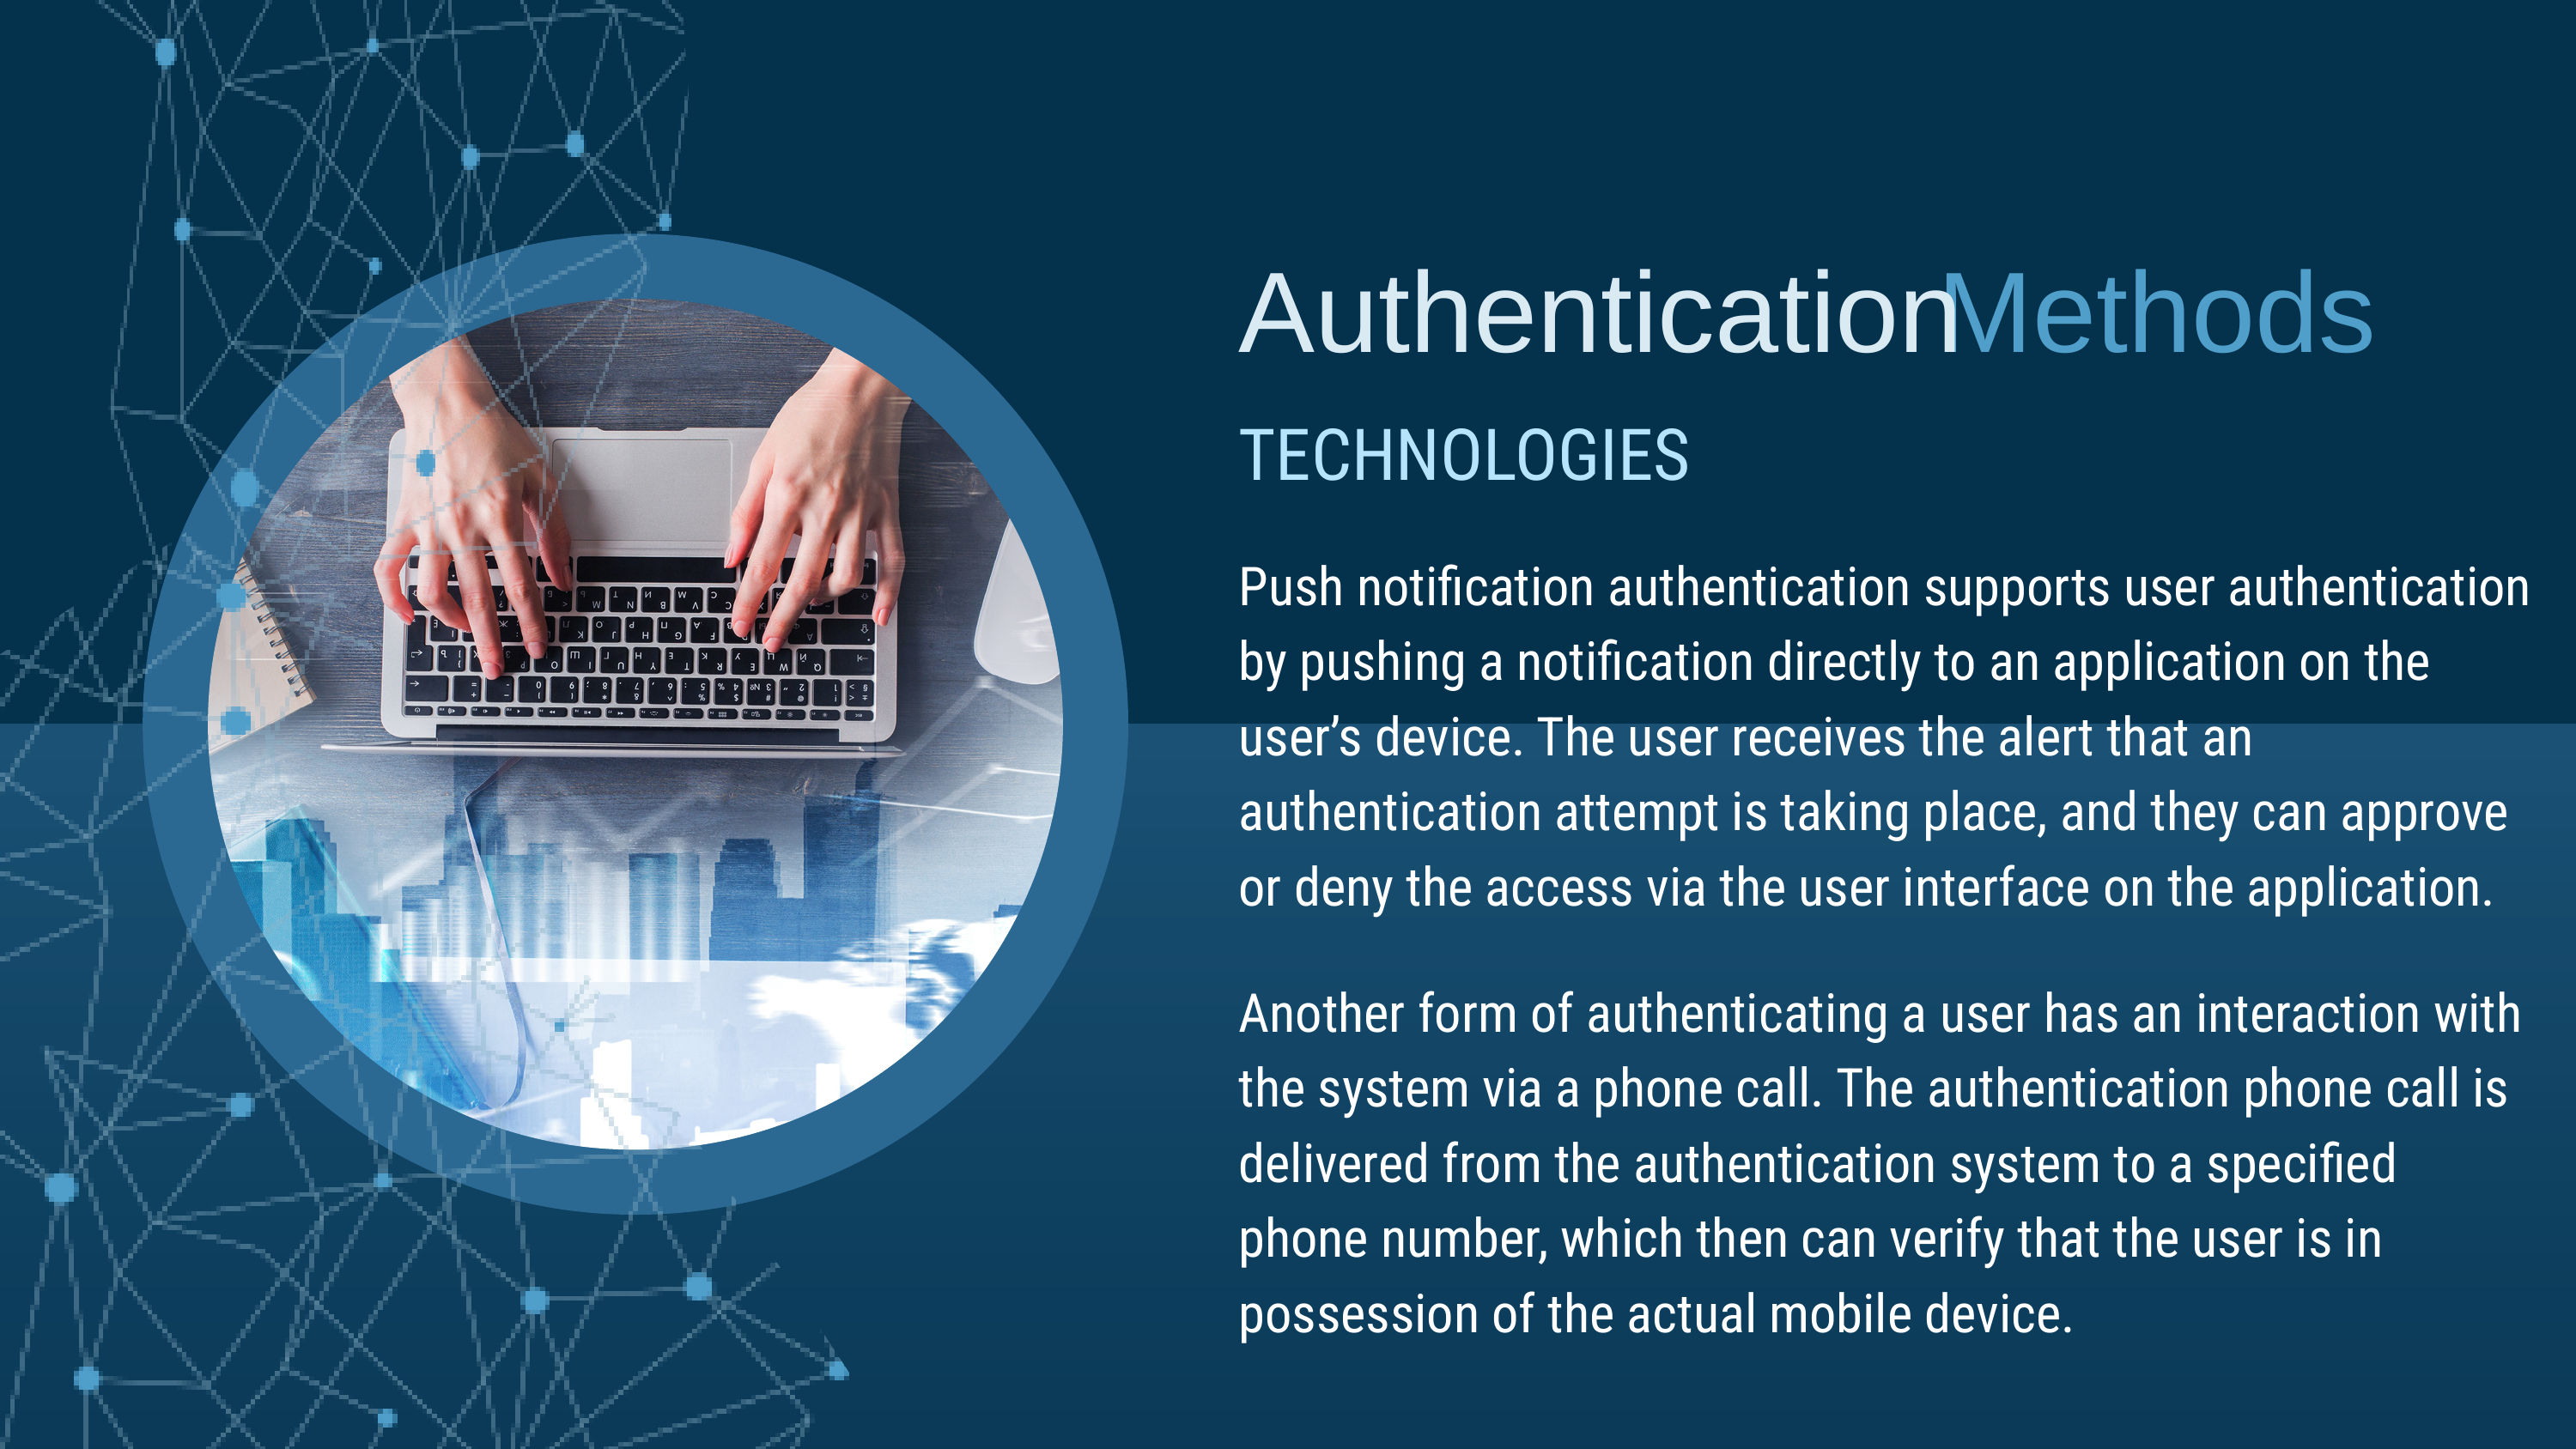

Authentication
Methods

TECHNOLOGIES
Push notification authentication supports user authentication by pushing a notification directly to an application on the user’s device. The user receives the alert that an authentication attempt is taking place, and they can approve or deny the access via the user interface on the application.

Another form of authenticating a user has an interaction with the system via a phone call. The authentication phone call is delivered from the authentication system to a specified phone number, which then can verify that the user is in possession of the actual mobile device.